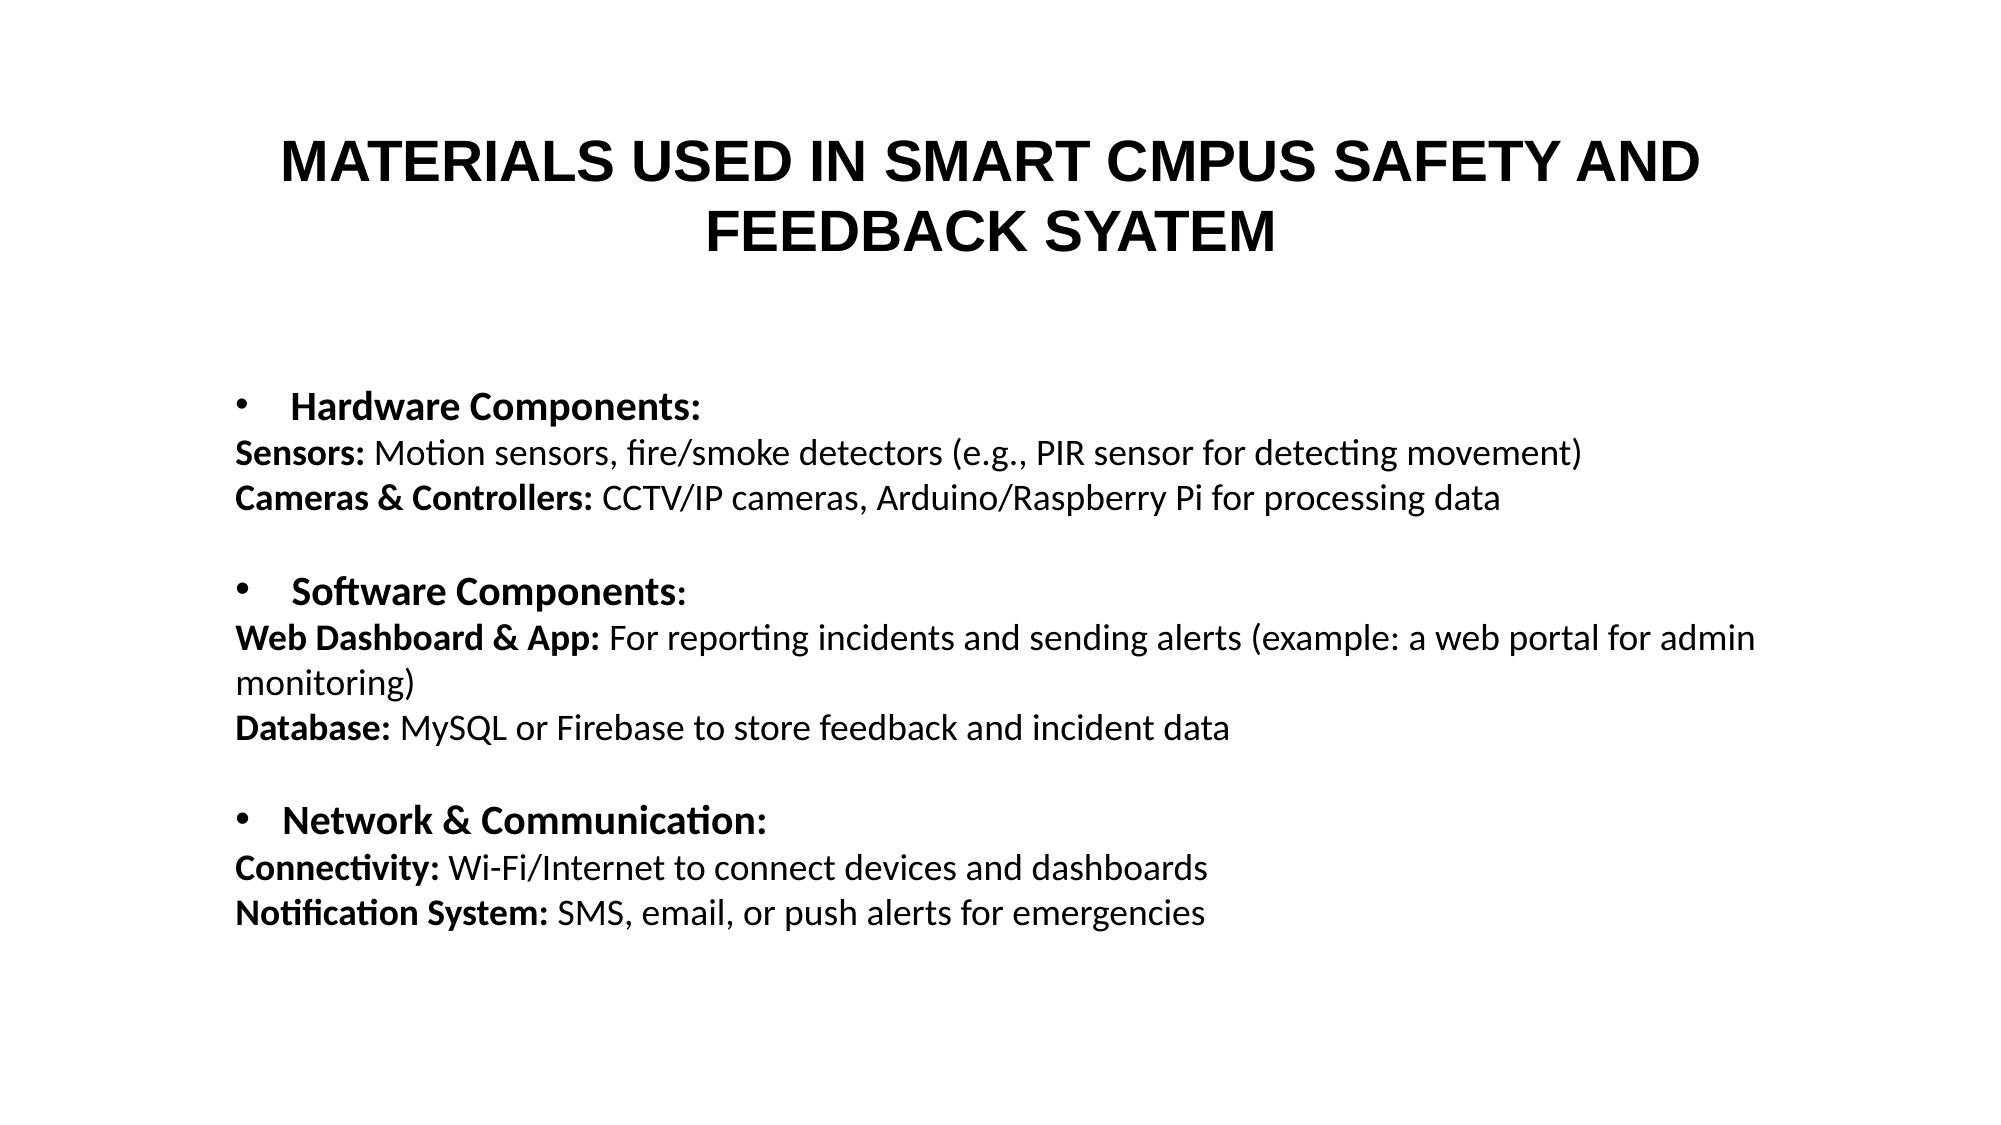

MATERIALS USED IN SMART CMPUS SAFETY AND FEEDBACK SYATEM
 Hardware Components:
Sensors: Motion sensors, fire/smoke detectors (e.g., PIR sensor for detecting movement)
Cameras & Controllers: CCTV/IP cameras, Arduino/Raspberry Pi for processing data

 Software Components:
Web Dashboard & App: For reporting incidents and sending alerts (example: a web portal for admin monitoring)
Database: MySQL or Firebase to store feedback and incident data

Network & Communication:
Connectivity: Wi-Fi/Internet to connect devices and dashboards
Notification System: SMS, email, or push alerts for emergencies